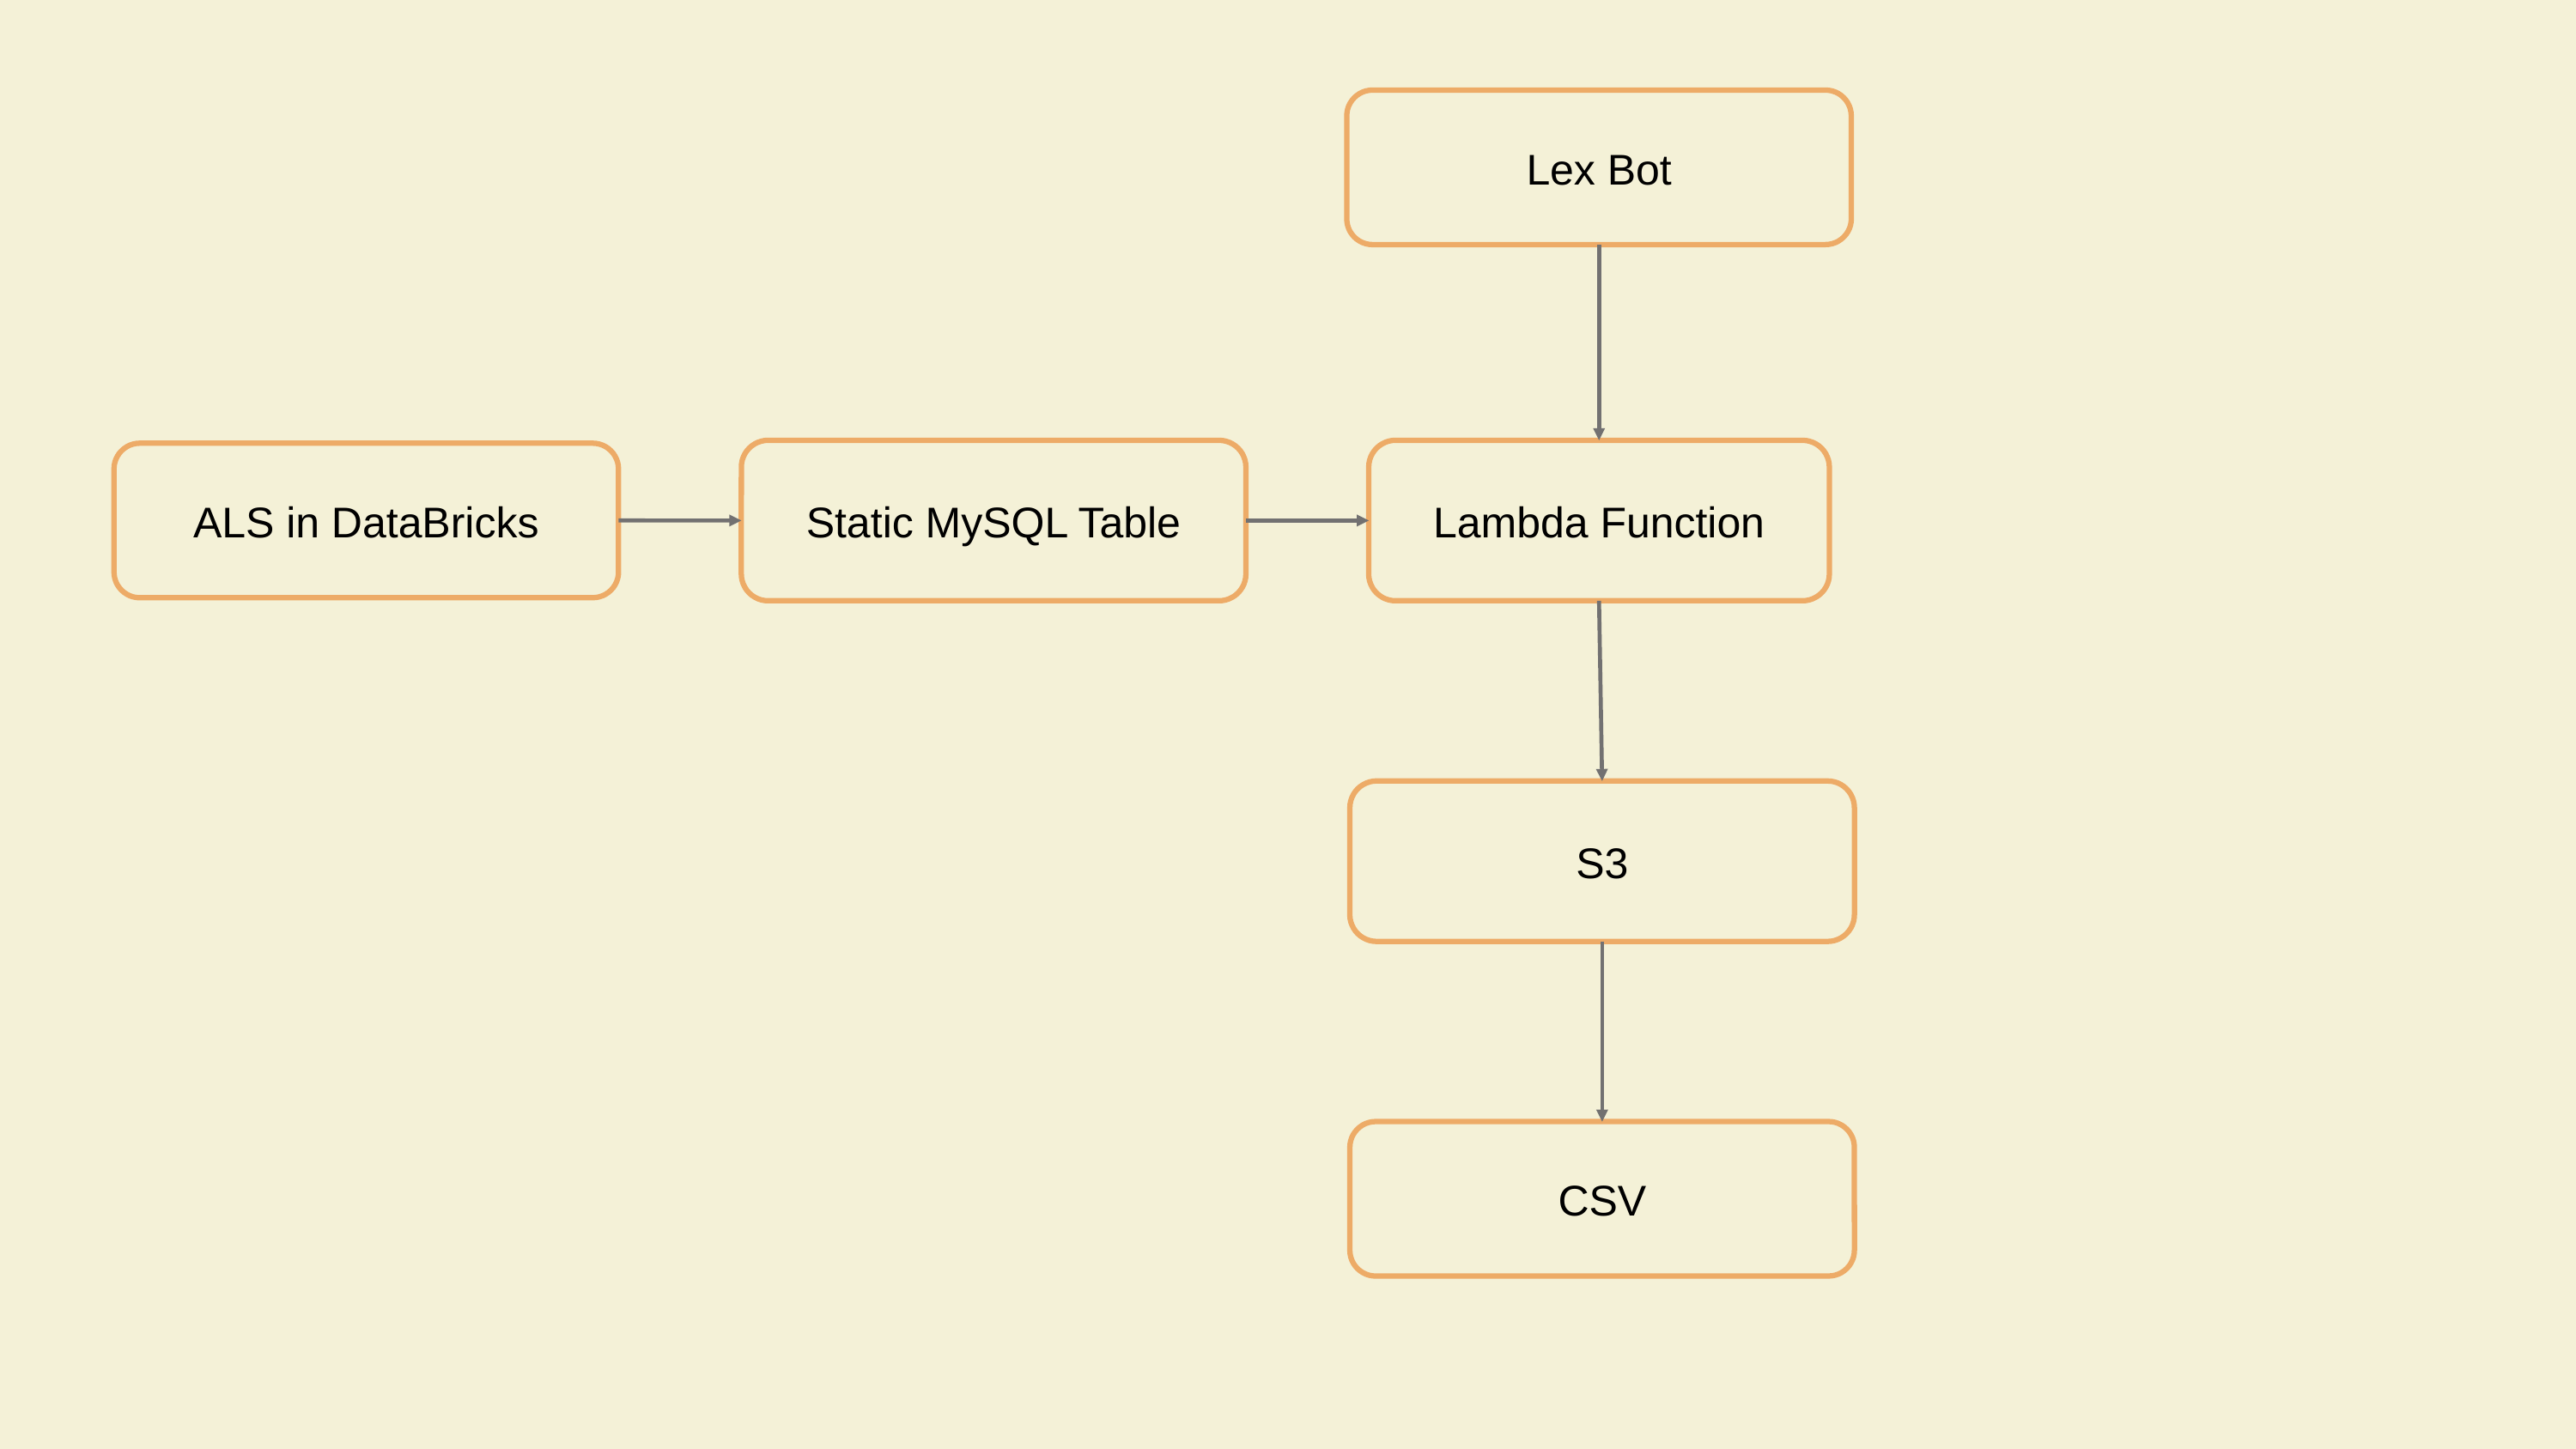

Lex Bot
Static MySQL Table
Lambda Function
ALS in DataBricks
S3
CSV